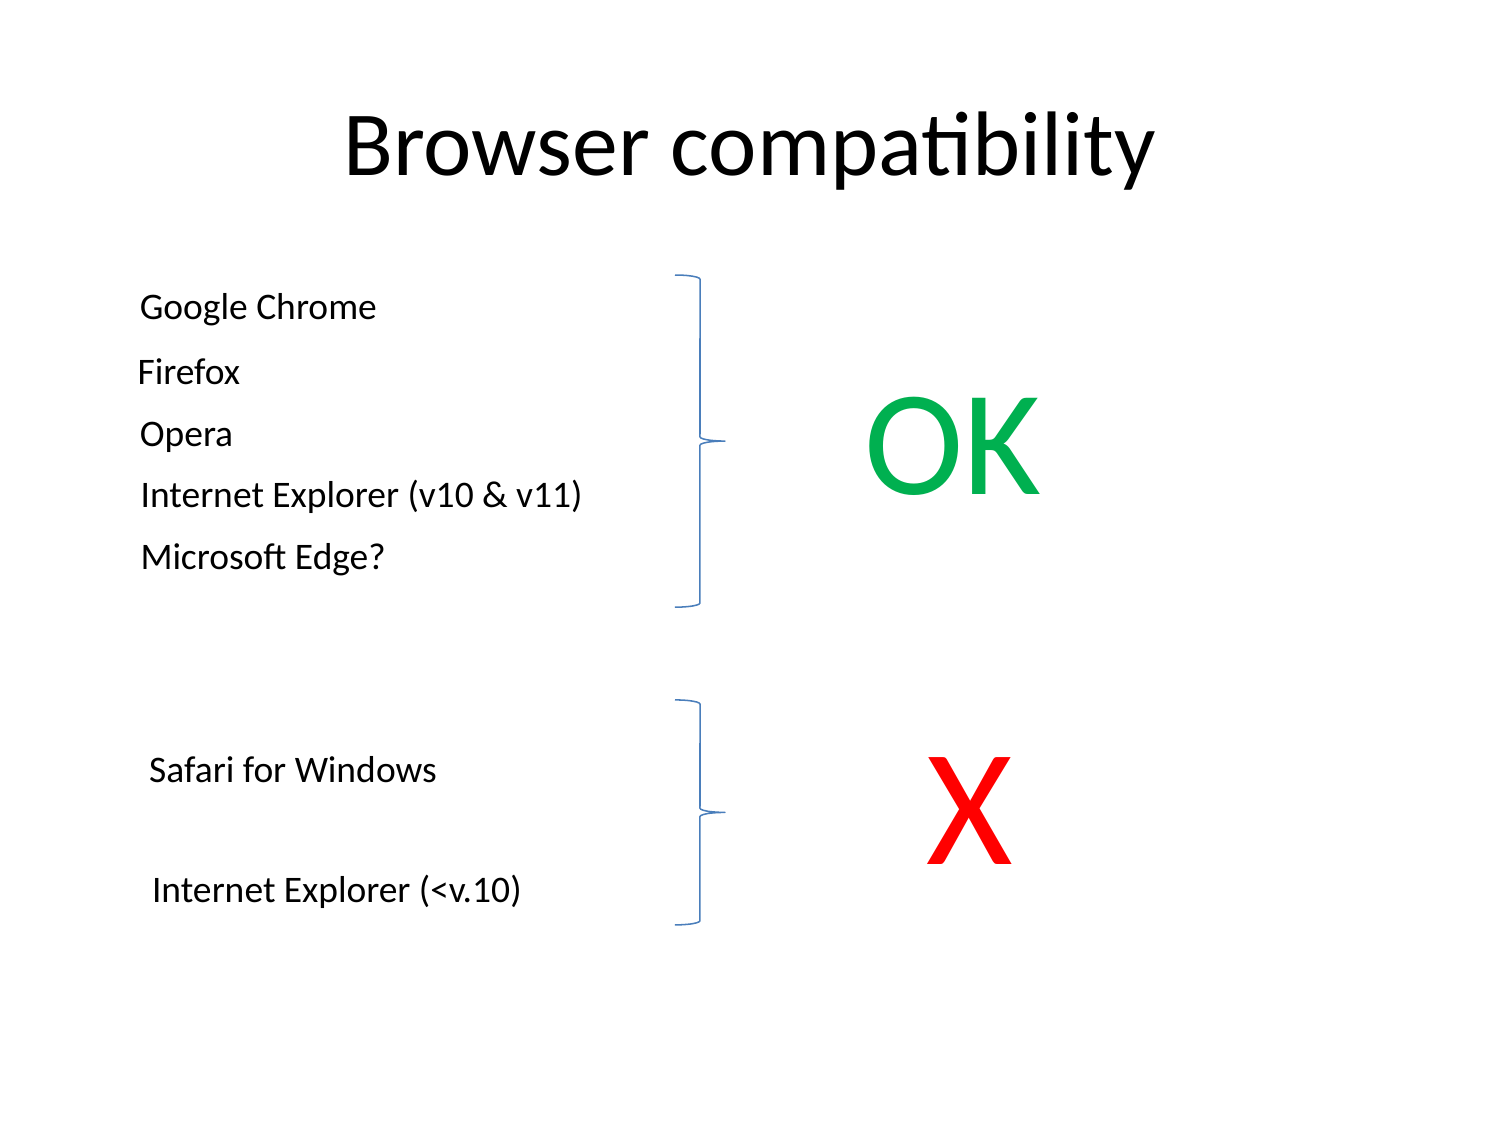

# Browser compatibility
Google Chrome

OK
Firefox
Opera
Internet Explorer (v10 & v11)
Microsoft Edge?
X

Safari for Windows
Internet Explorer (<v.10)